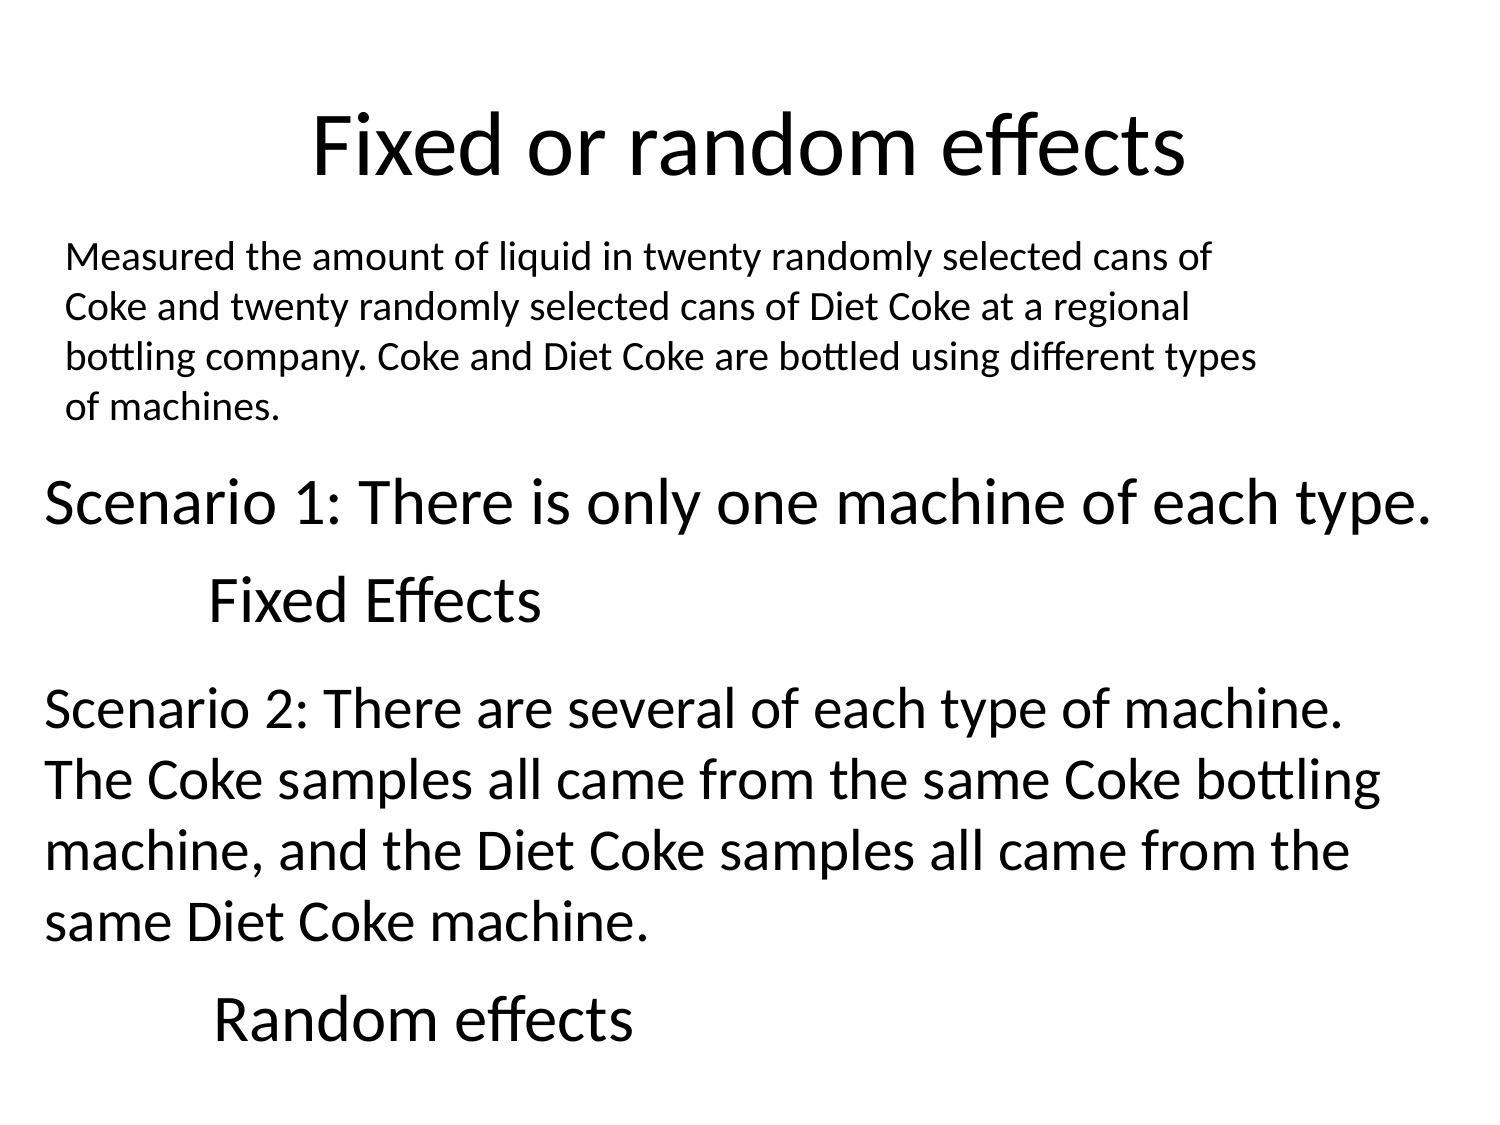

# Fixed or random effects
Measured the amount of liquid in twenty randomly selected cans of Coke and twenty randomly selected cans of Diet Coke at a regional bottling company. Coke and Diet Coke are bottled using different types of machines.
Scenario 1: There is only one machine of each type.
	Fixed Effects

Scenario 2: There are several of each type of machine. The Coke samples all came from the same Coke bottling machine, and the Diet Coke samples all came from the same Diet Coke machine.

	Random effects